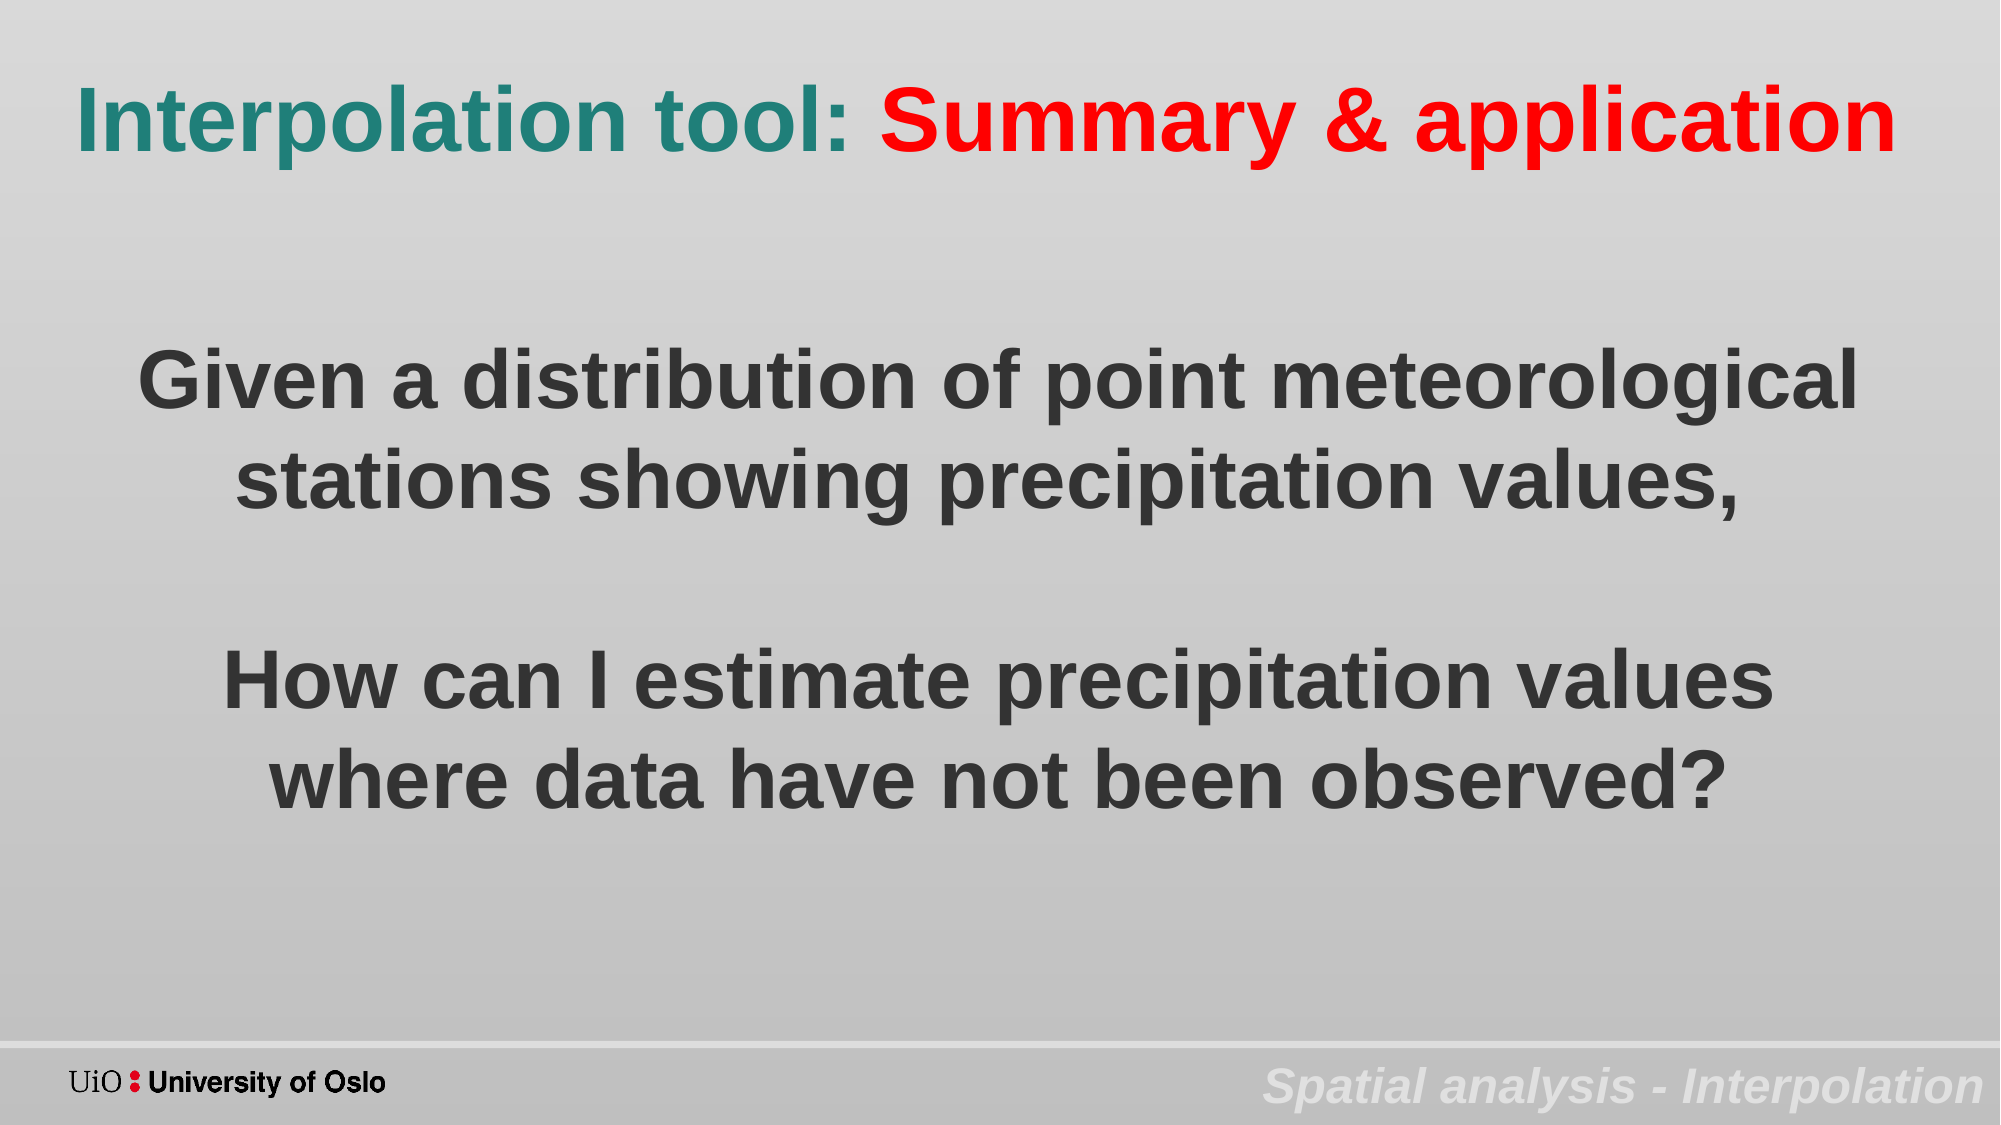

Interpolation tool: Summary & application
Given a distribution of point meteorological stations showing precipitation values,

How can I estimate precipitation values where data have not been observed?